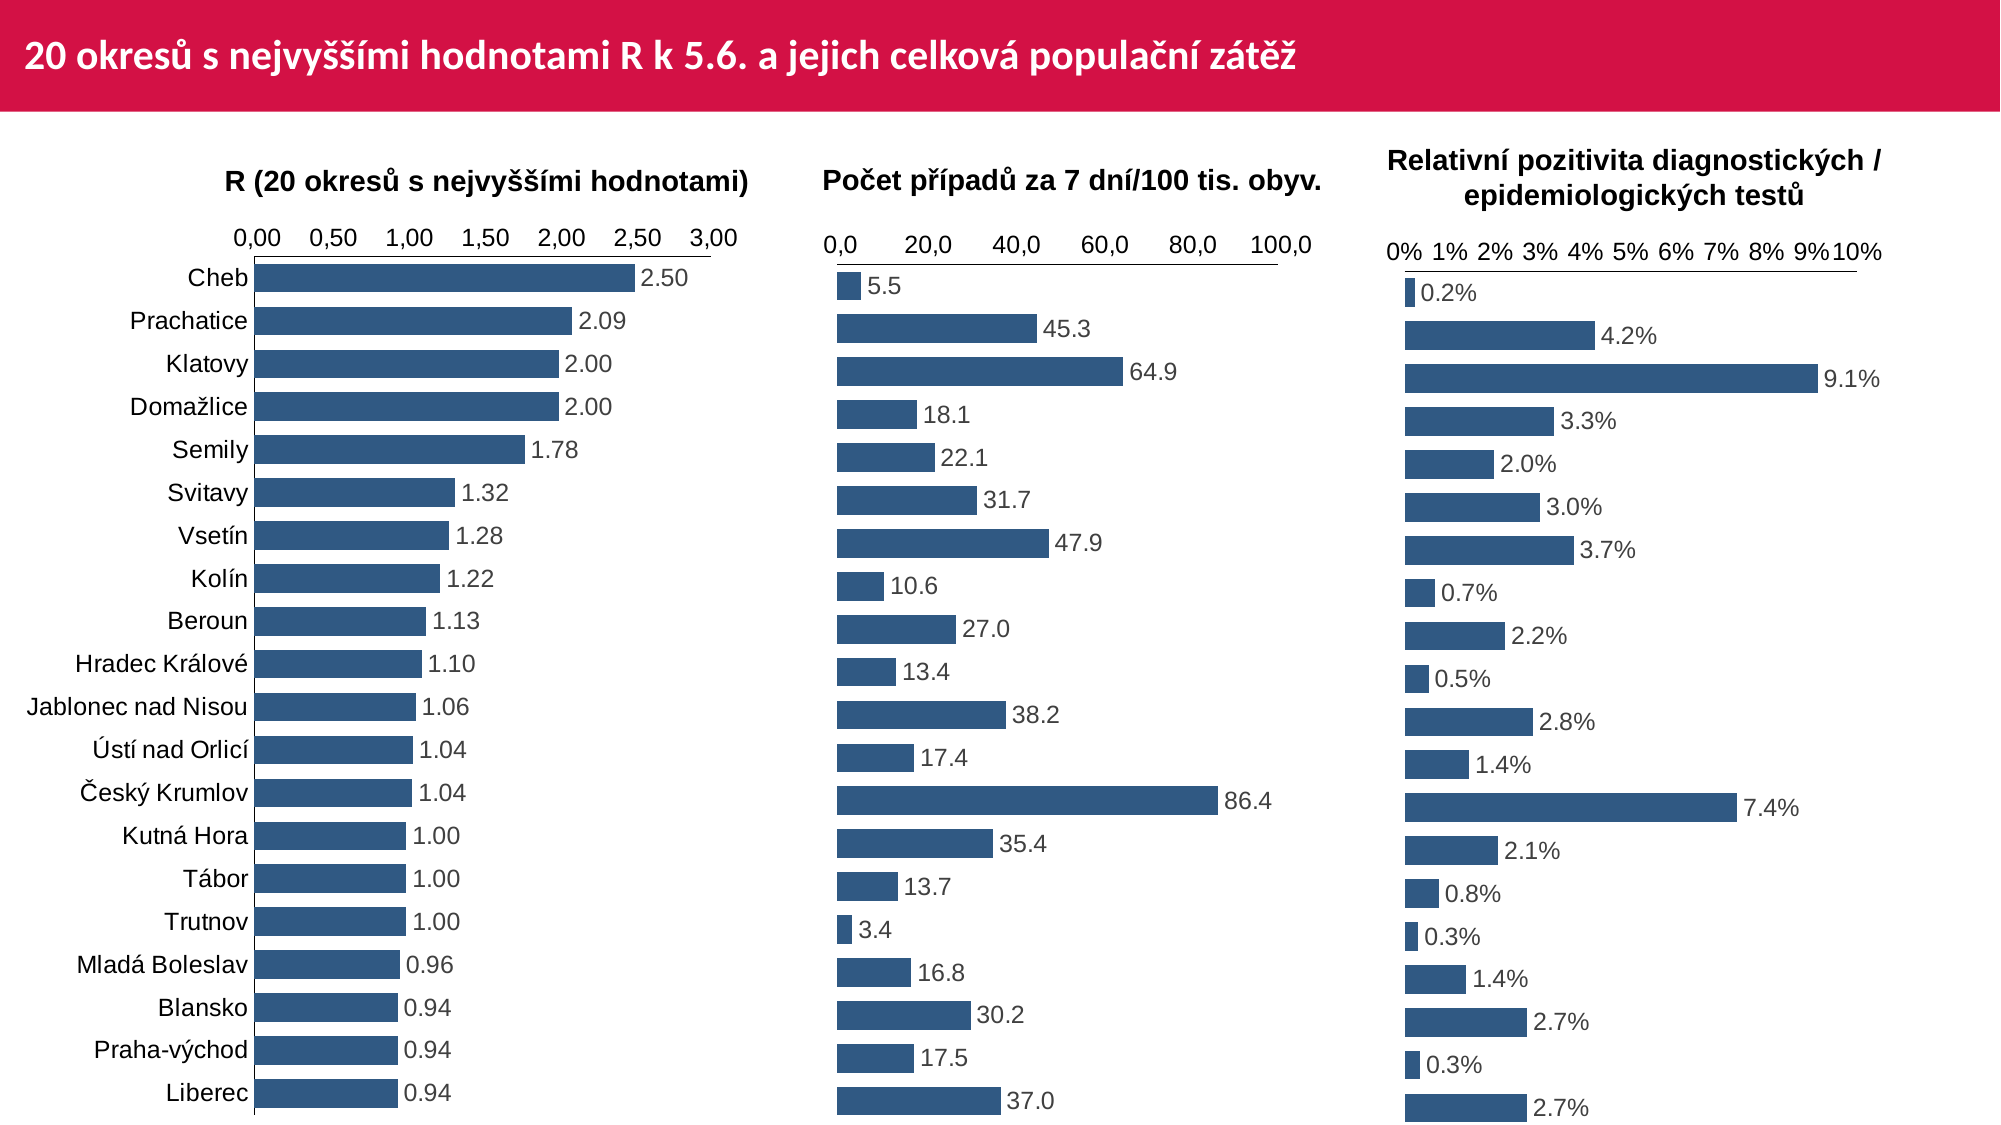

# 20 okresů s nejvyššími hodnotami R k 5.6. a jejich celková populační zátěž
Relativní pozitivita diagnostických / epidemiologických testů
Počet případů za 7 dní/100 tis. obyv.
R (20 okresů s nejvyššími hodnotami)

### Chart

| Category | R (zjednodušený výpočet) - 7 denní úseky |
|---|---|
| Cheb | 2.5 |
| Prachatice | 2.090909090909 |
| Klatovy | 2.0 |
| Domažlice | 2.0 |
| Semily | 1.777777777777 |
| Svitavy | 1.32 |
| Vsetín | 1.283018867924 |
| Kolín | 1.222222222222 |
| Beroun | 1.130434782608 |
| Hradec Králové | 1.1 |
| Jablonec nad Nisou | 1.060606060606 |
| Ústí nad Orlicí | 1.043478260869 |
| Český Krumlov | 1.039215686274 |
| Kutná Hora | 1.0 |
| Tábor | 1.0 |
| Trutnov | 1.0 |
| Mladá Boleslav | 0.95652173913 |
| Blansko | 0.942857142857 |
| Praha-východ | 0.942857142857 |
| Liberec | 0.942028985507 |

### Chart

| Category | Nové případy za 7 dní na 100 000 obyvatel |
|---|---|
| Cheb | 5.468425312247 |
| Prachatice | 45.294314578861 |
| Klatovy | 64.925277961346 |
| Domažlice | 18.093652746616 |
| Semily | 22.075055187637 |
| Svitavy | 31.730769230769 |
| Vsetín | 47.92242205559 |
| Kolín | 10.583843282146 |
| Beroun | 26.970115037913 |
| Hradec Králové | 13.379146775321 |
| Jablonec nad Nisou | 38.237575519211 |
| Ústí nad Orlicí | 17.389918194926 |
| Český Krumlov | 86.431833007175 |
| Kutná Hora | 35.381994496134 |
| Tábor | 13.66506915501 |
| Trutnov | 3.406748769312 |
| Mladá Boleslav | 16.788510553868 |
| Blansko | 30.246370435547 |
| Praha-východ | 17.465954620274 |
| Liberec | 37.044424814065 |

### Chart

| Category | Relativní pozitivita testů s diagnostickou/epidemiologickou indikací za 7 dní |
|---|---|
| Cheb | 0.002254791431 |
| Nymburk | 0.04207920792 |
| Rokycany | 0.091324200913 |
| Náchod | 0.03313253012 |
| Břeclav | 0.019851116625 |
| Česká Lípa | 0.02994011976 |
| Prostějov | 0.037376048817 |
| Benešov | 0.006815968841 |
| Plzeň-město | 0.022222222222 |
| Hradec Králové | 0.005312084993 |
| Přerov | 0.02841781874 |
| Šumperk | 0.014324082363 |
| Rychnov nad Kněžnou | 0.07351077313 |
| Kladno | 0.020735155513 |
| Vyškov | 0.007601351351 |
| Bruntál | 0.003071253071 |
| Brno-venkov | 0.013651877133 |
| Klatovy | 0.027115858668 |
| Jindřichův Hradec | 0.003432956381 |
| Uherské Hradiště | 0.027066215563 |